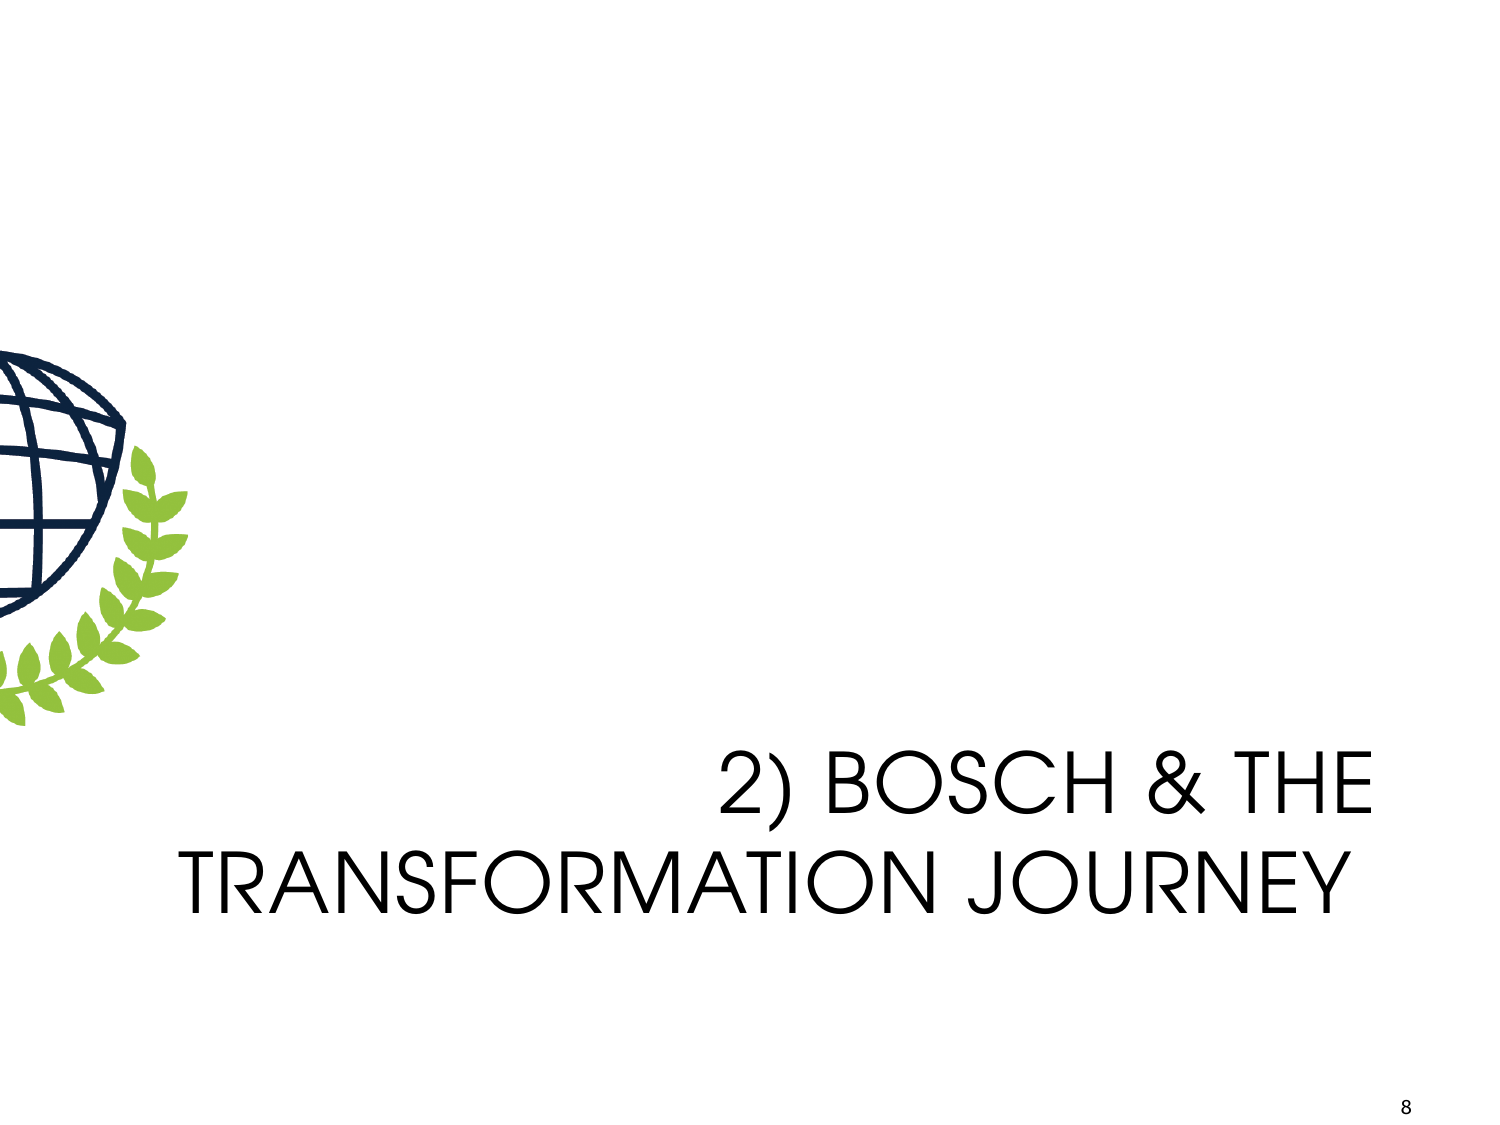

# 2) Bosch & The Transformation Journey
8